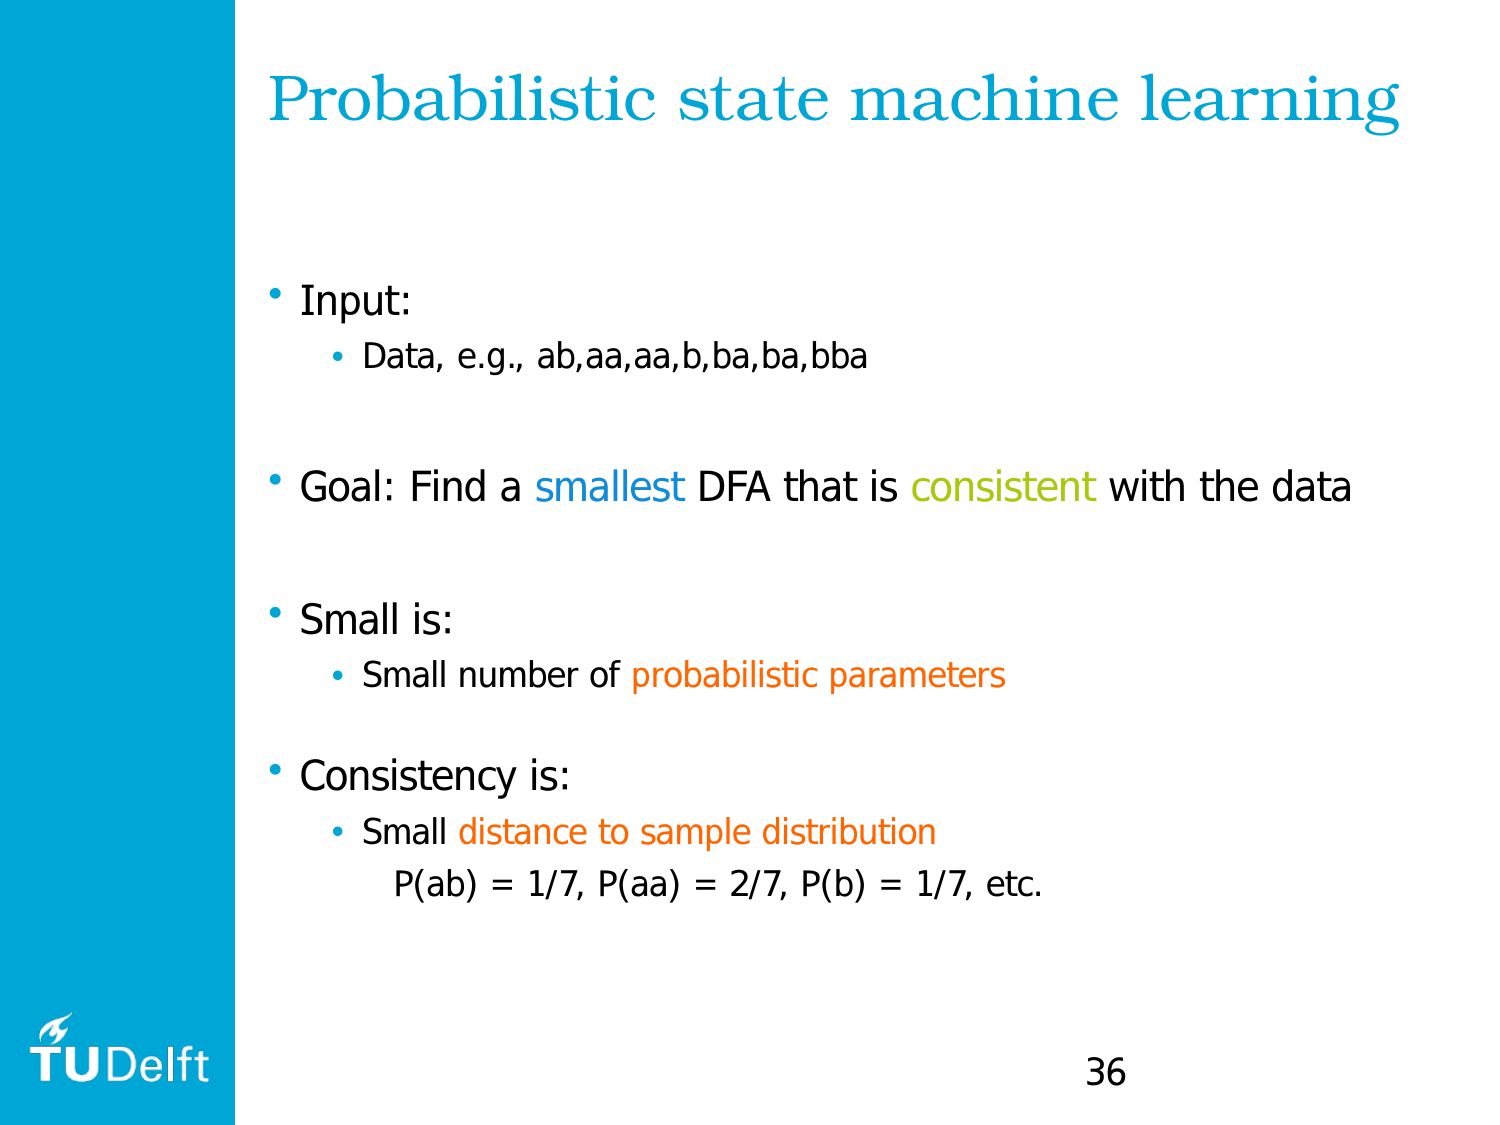

# Probabilistic state machine learning
Input:
Data, e.g., ab,aa,aa,b,ba,ba,bba

Goal: Find a smallest DFA that is consistent with the data

Small is:
Small number of probabilistic parameters

Consistency is:
Small distance to sample distribution
P(ab) = 1/7, P(aa) = 2/7, P(b) = 1/7, etc.
36